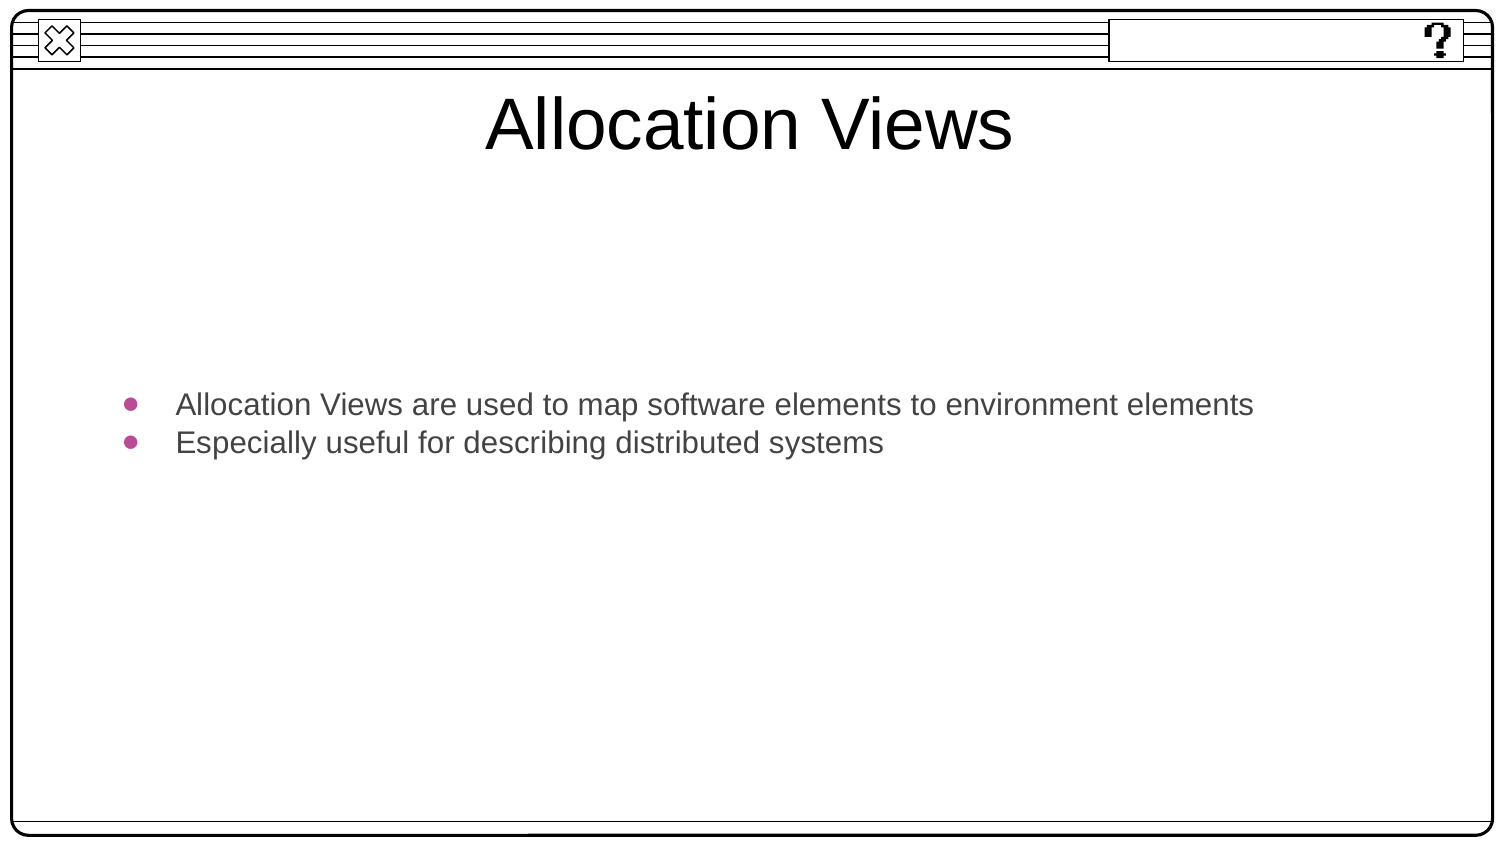

# Allocation Views
Allocation Views are used to map software elements to environment elements
Especially useful for describing distributed systems